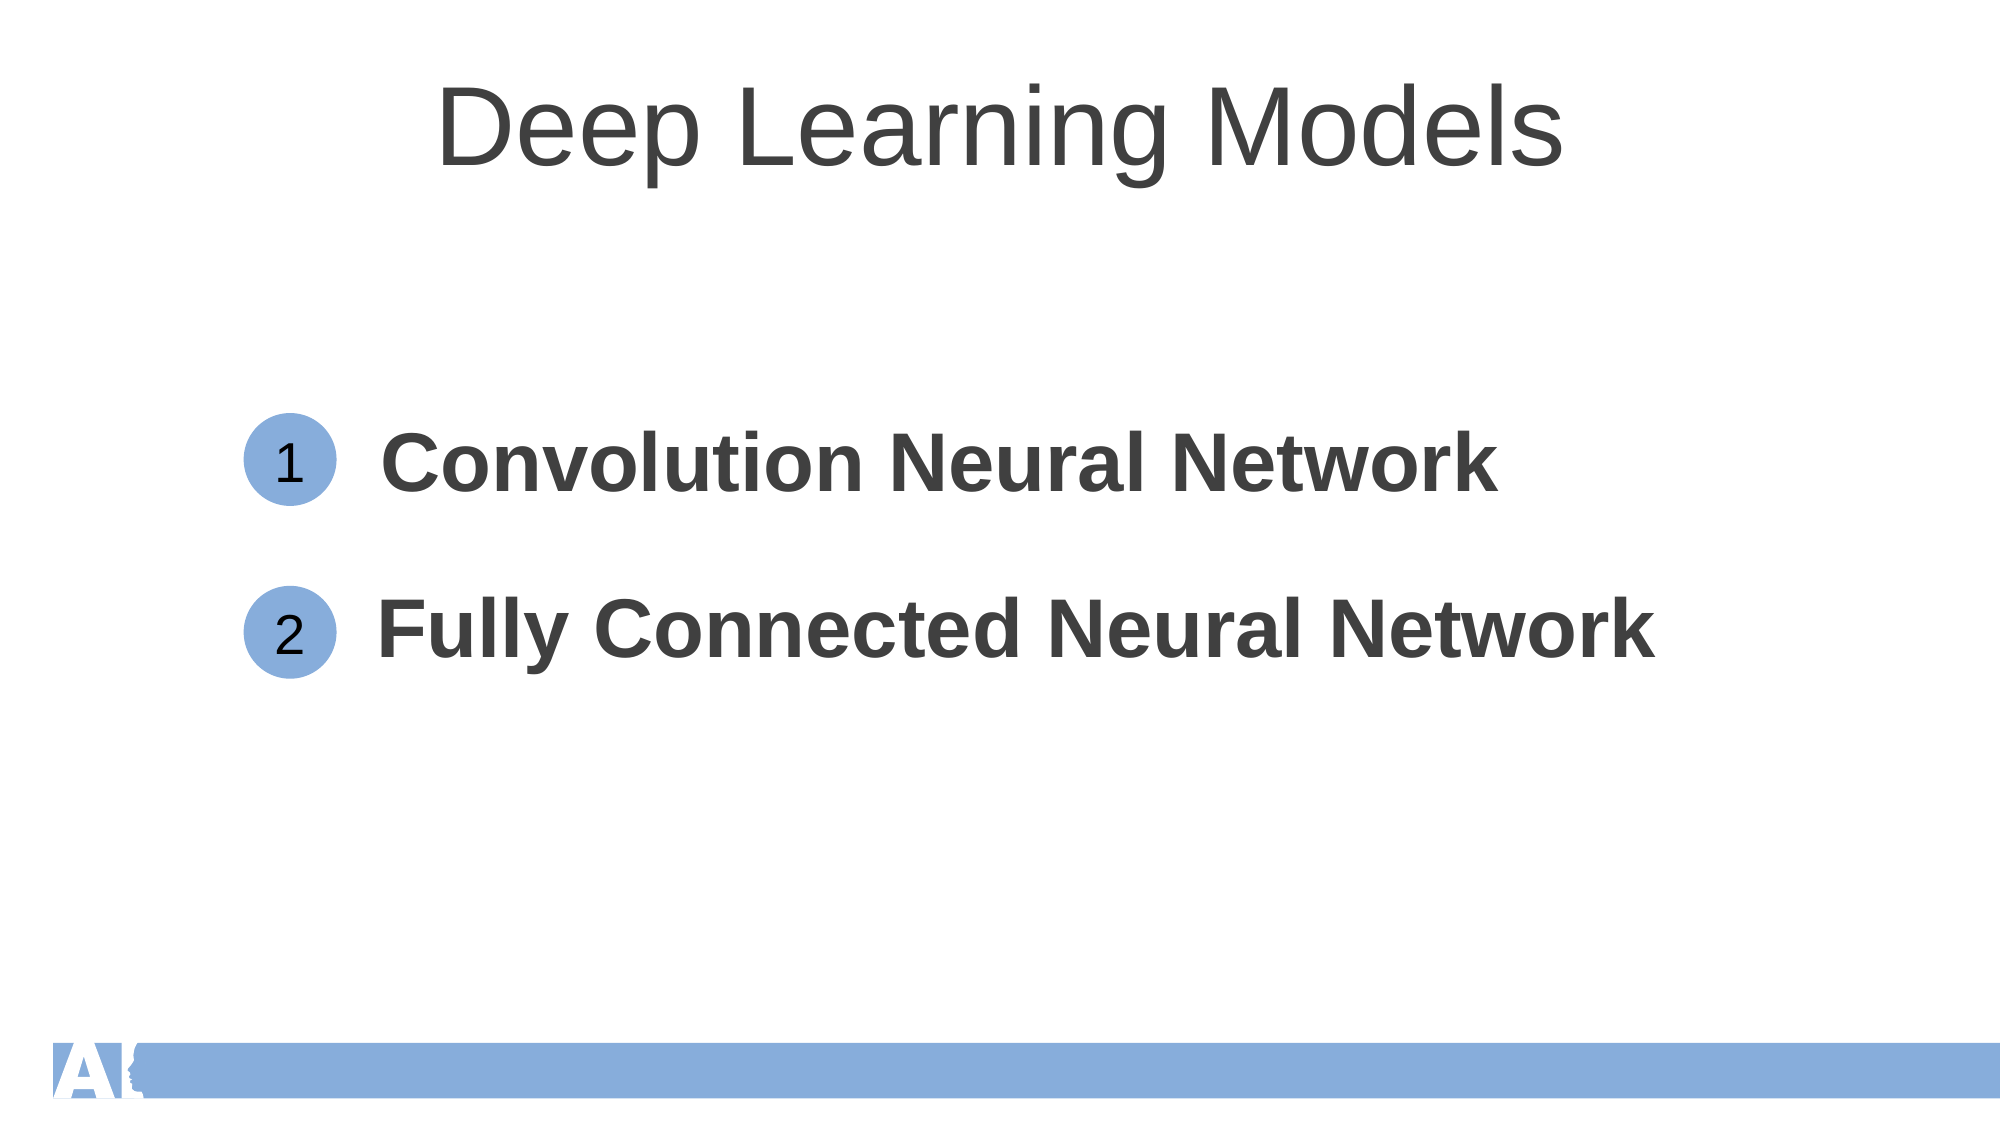

Deep Learning Models
Convolution Neural Network
1
Fully Connected Neural Network
2